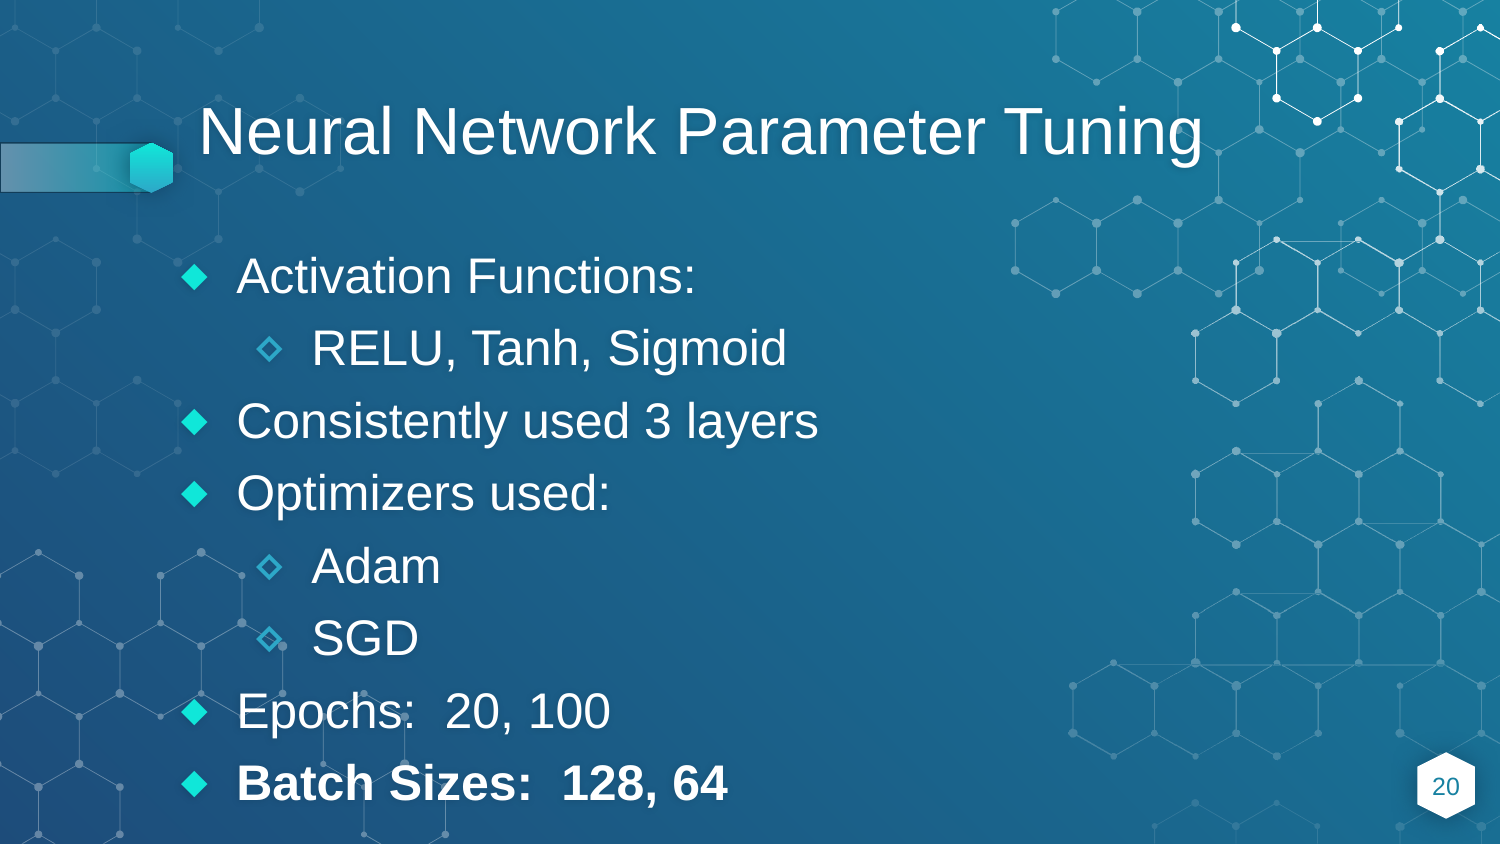

# Neural Network Parameter Tuning

Activation Functions:
RELU, Tanh, Sigmoid
Consistently used 3 layers
Optimizers used:
Adam
SGD
Epochs:  20, 100
Batch Sizes:  128, 64

20